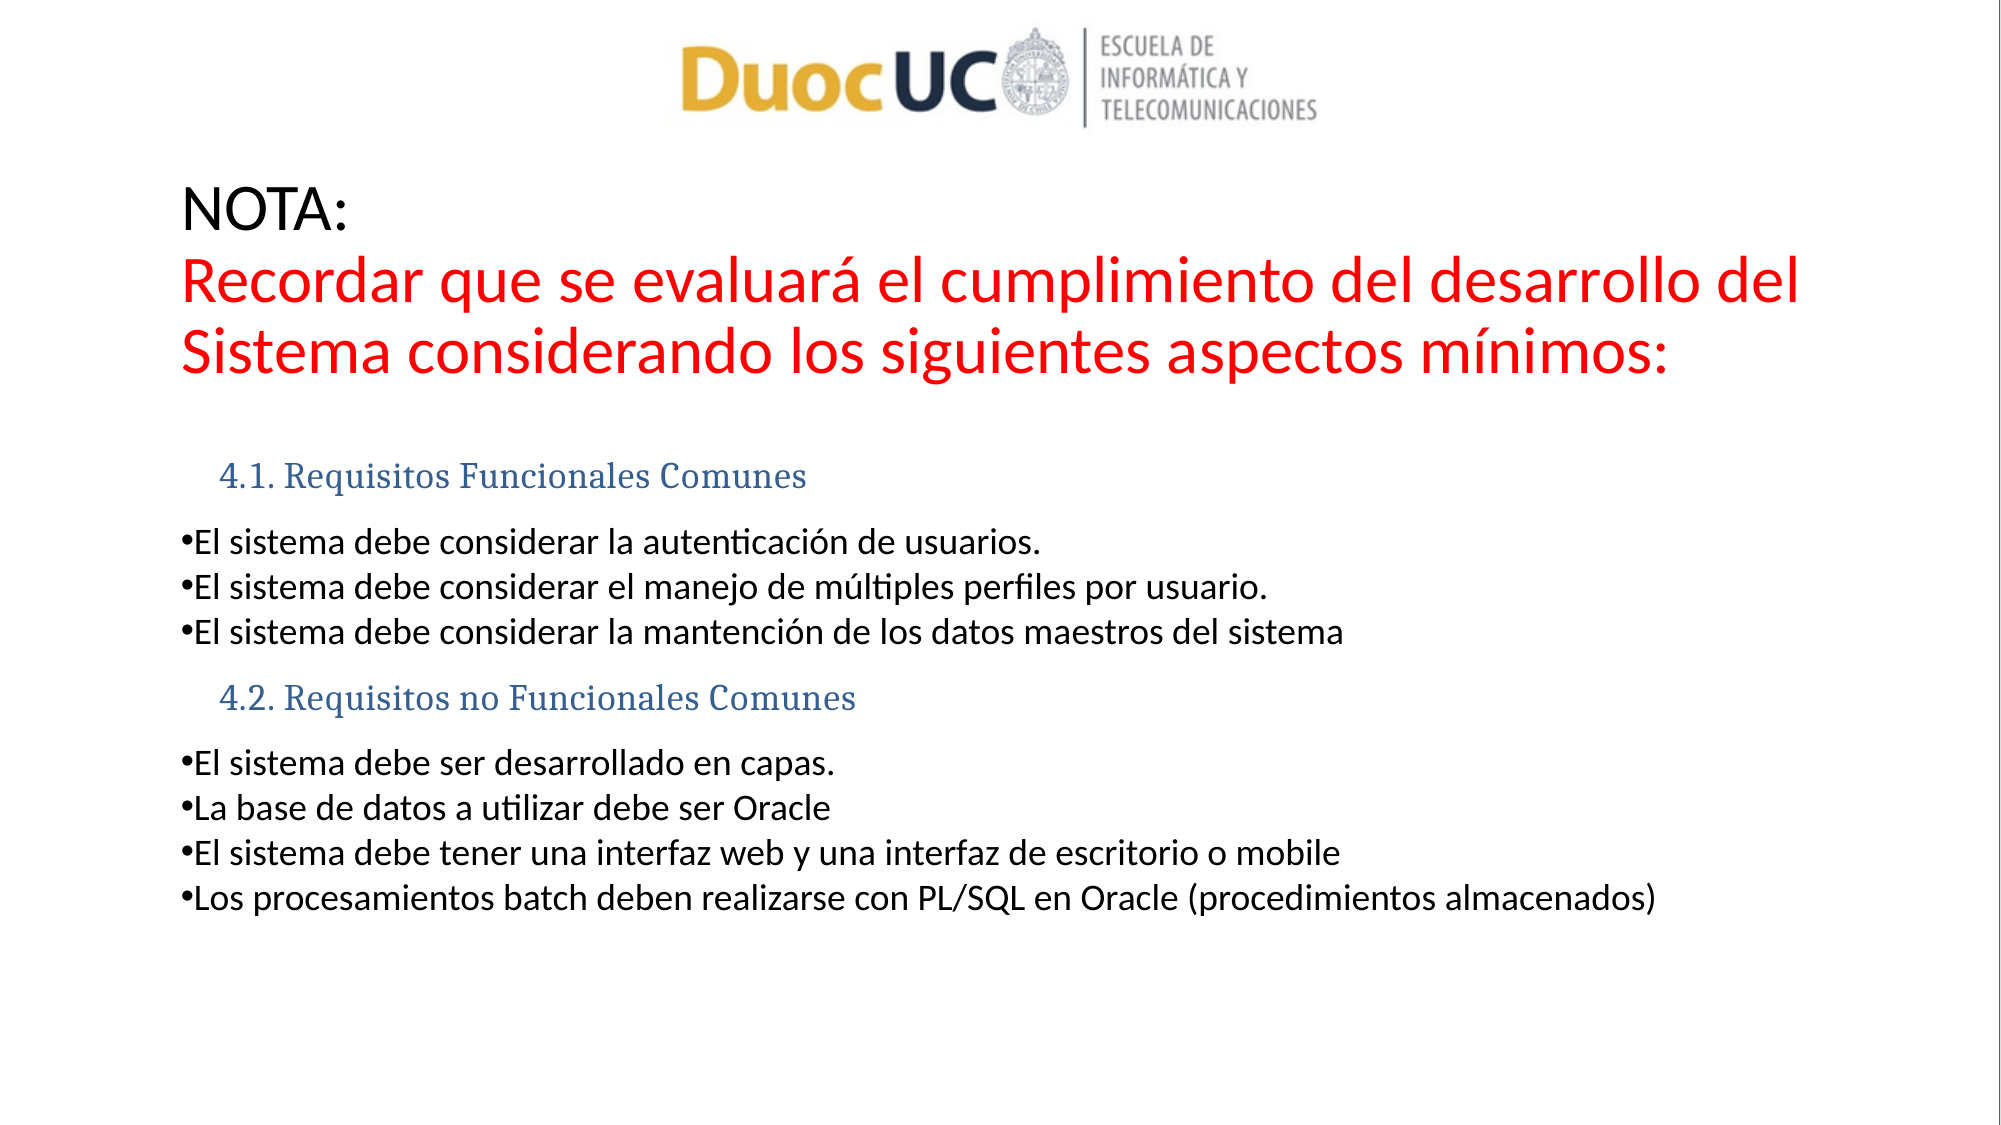

# NOTA: Recordar que se evaluará el cumplimiento del desarrollo del Sistema considerando los siguientes aspectos mínimos:
4.1. Requisitos Funcionales Comunes
El sistema debe considerar la autenticación de usuarios.
El sistema debe considerar el manejo de múltiples perfiles por usuario.
El sistema debe considerar la mantención de los datos maestros del sistema
4.2. Requisitos no Funcionales Comunes
El sistema debe ser desarrollado en capas.
La base de datos a utilizar debe ser Oracle
El sistema debe tener una interfaz web y una interfaz de escritorio o mobile
Los procesamientos batch deben realizarse con PL/SQL en Oracle (procedimientos almacenados)